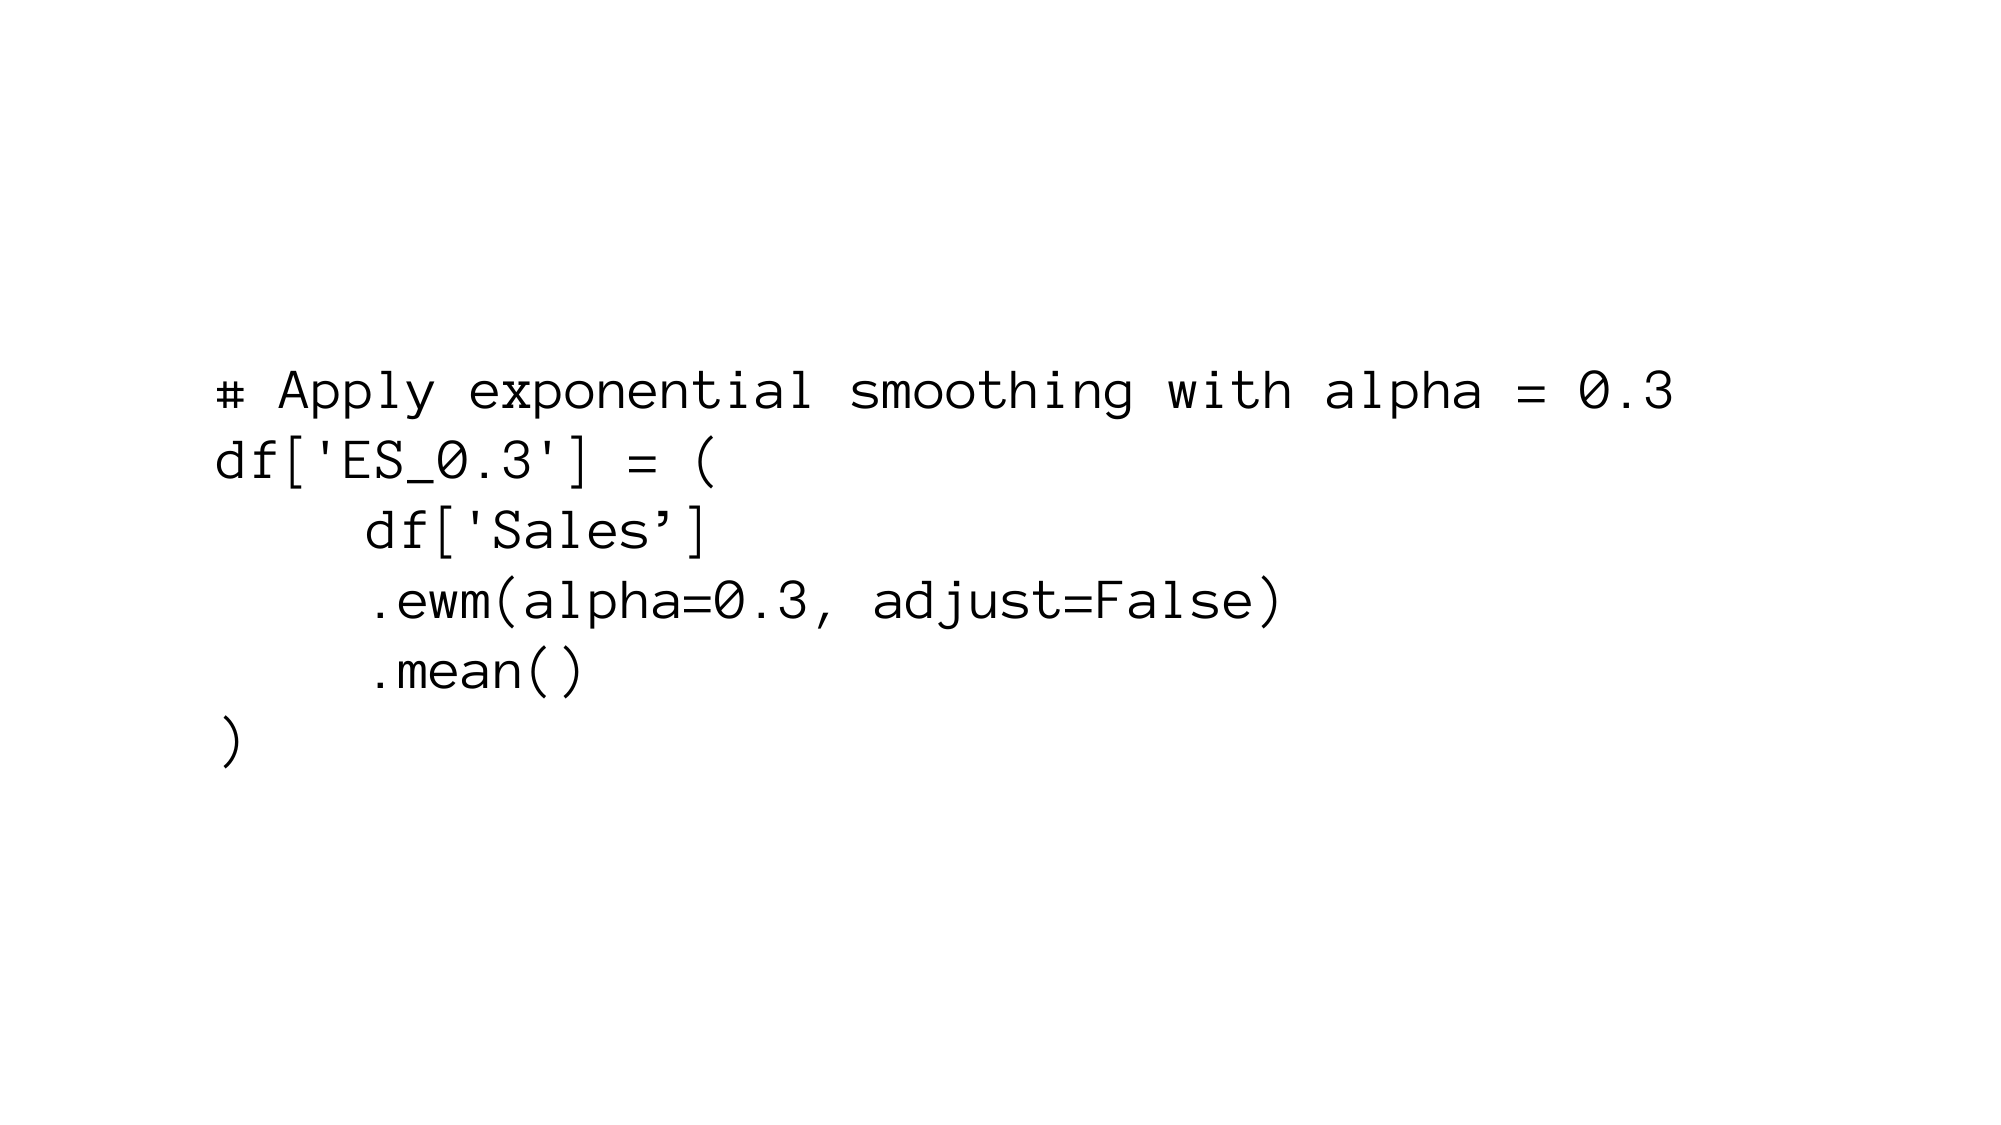

# Apply exponential smoothing with alpha = 0.3
df['ES_0.3'] = (
	df['Sales’]
	.ewm(alpha=0.3, adjust=False)
	.mean()
)